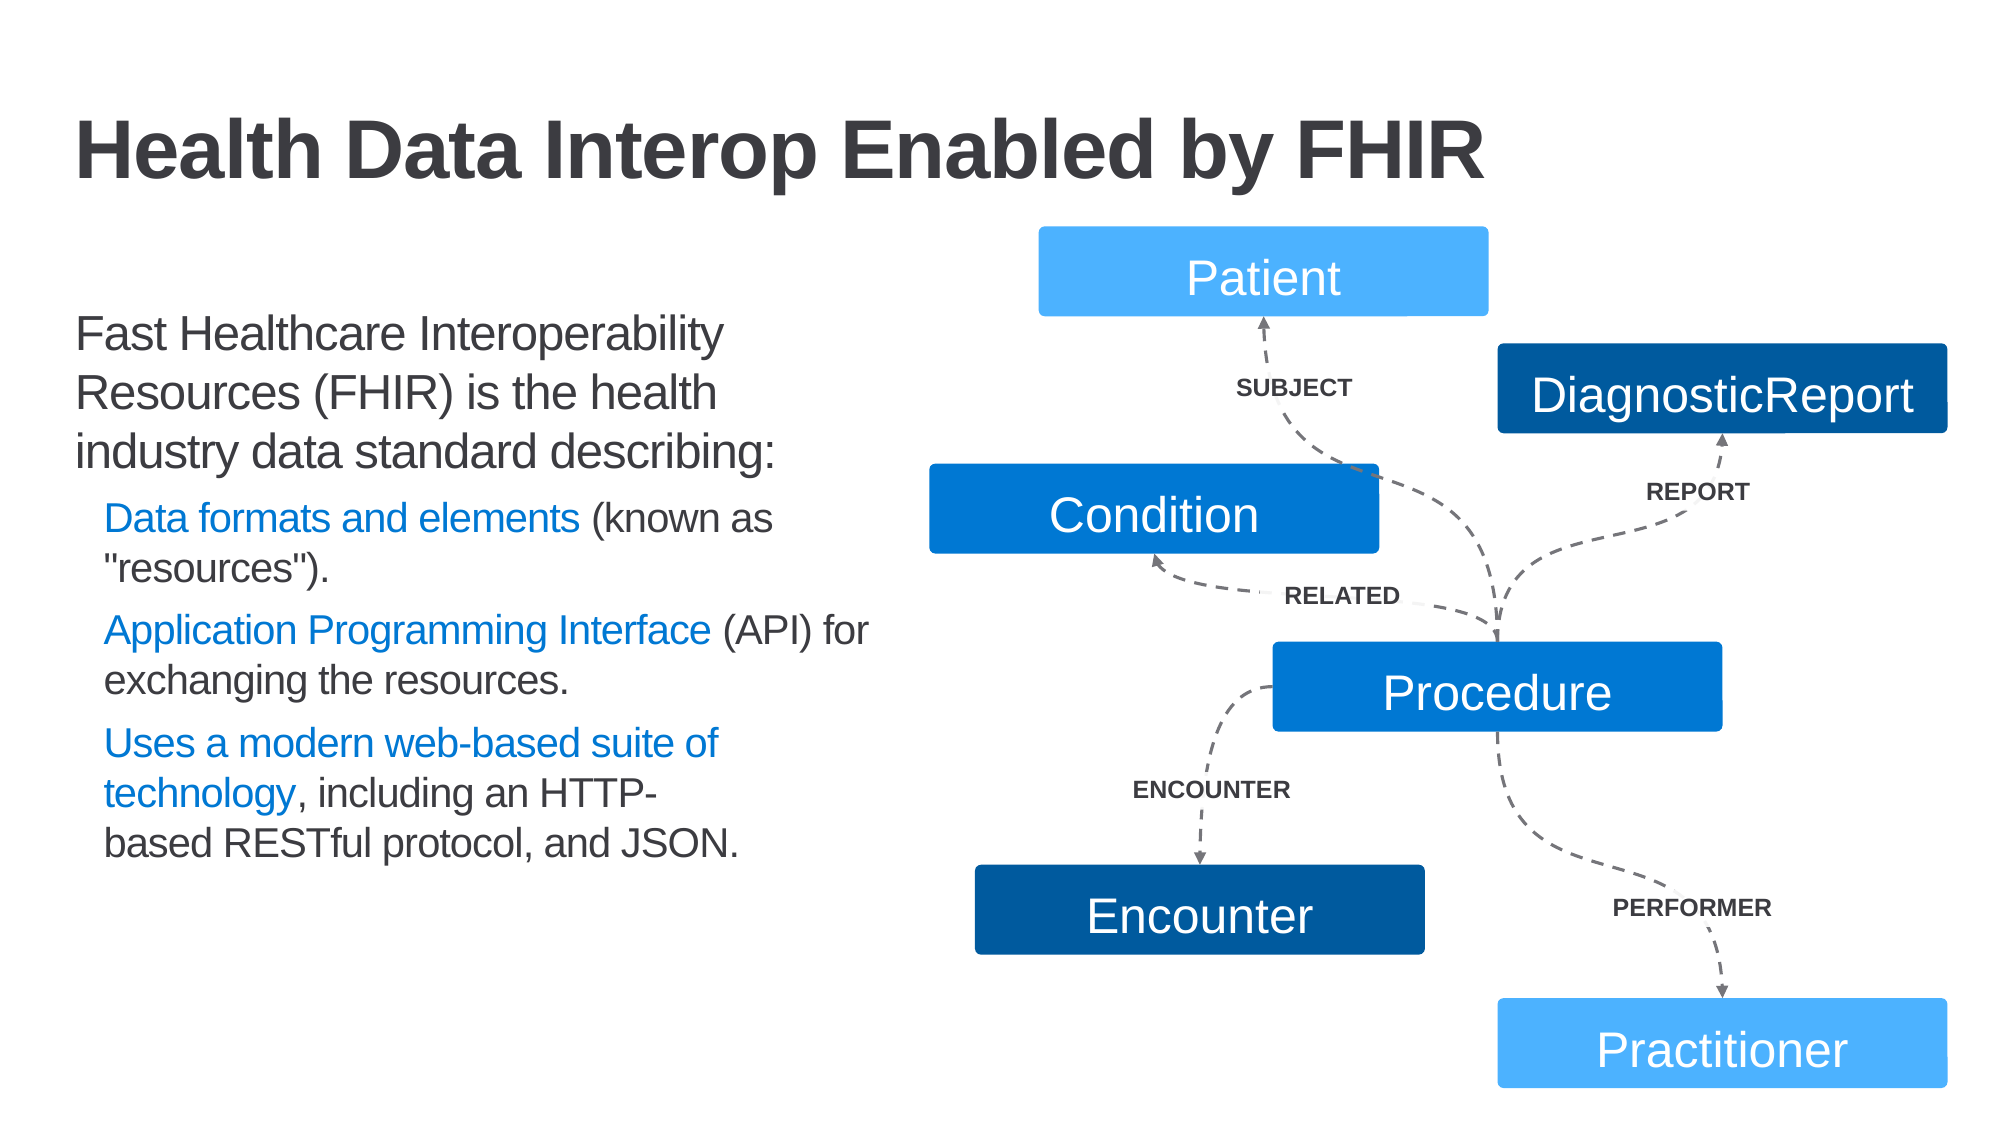

# Health Data Interop Enabled by FHIR
Patient
Fast Healthcare Interoperability Resources (FHIR) is the health industry data standard describing:
Data formats and elements (known as "resources").
Application Programming Interface (API) for exchanging the resources.
Uses a modern web-based suite of technology, including an HTTP-based RESTful protocol, and JSON.
DiagnosticReport
SUBJECT
Condition
REPORT
RELATED
Procedure
ENCOUNTER
Encounter
PERFORMER
Practitioner